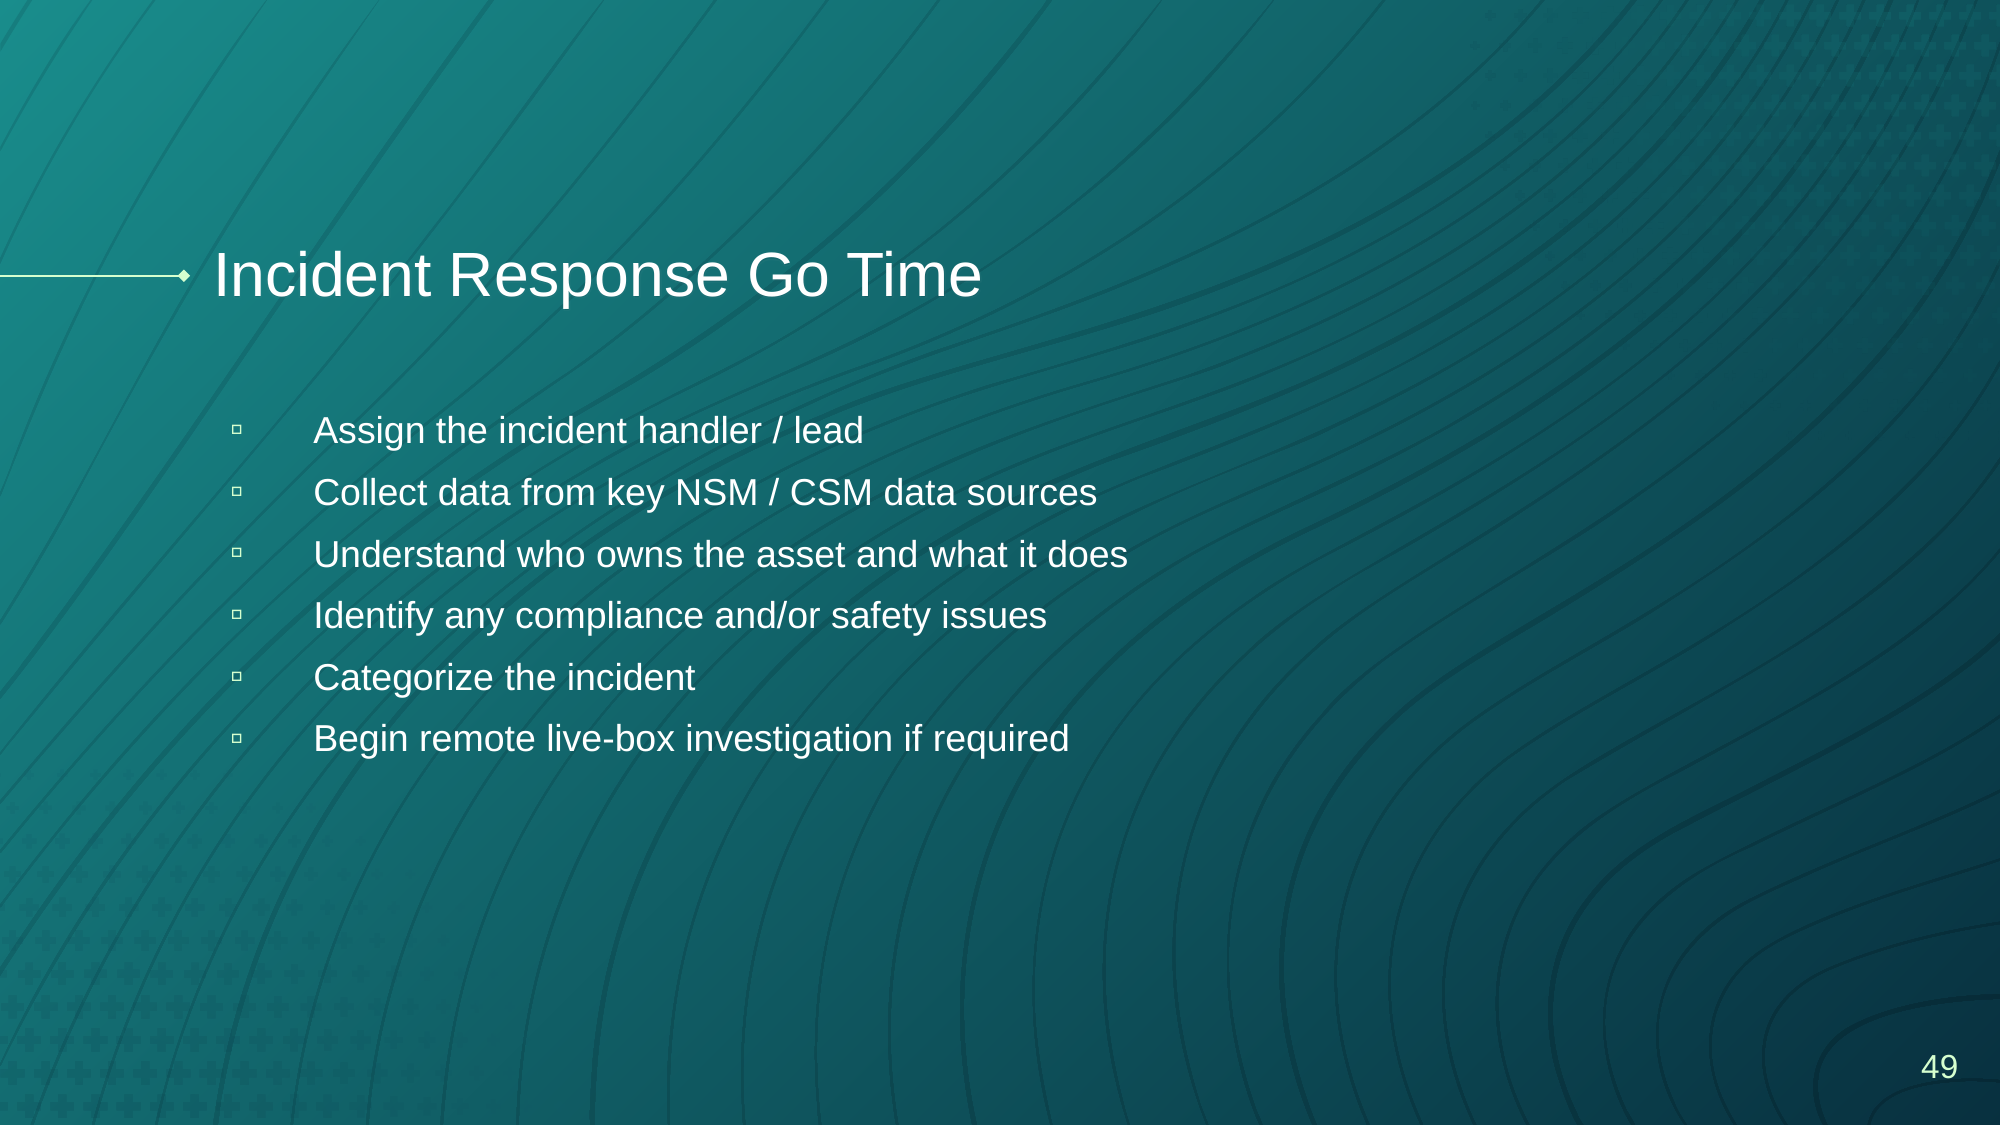

# Incident Response Go Time

Assign the incident handler / lead
Collect data from key NSM / CSM data sources
Understand who owns the asset and what it does
Identify any compliance and/or safety issues
Categorize the incident
Begin remote live-box investigation if required
49